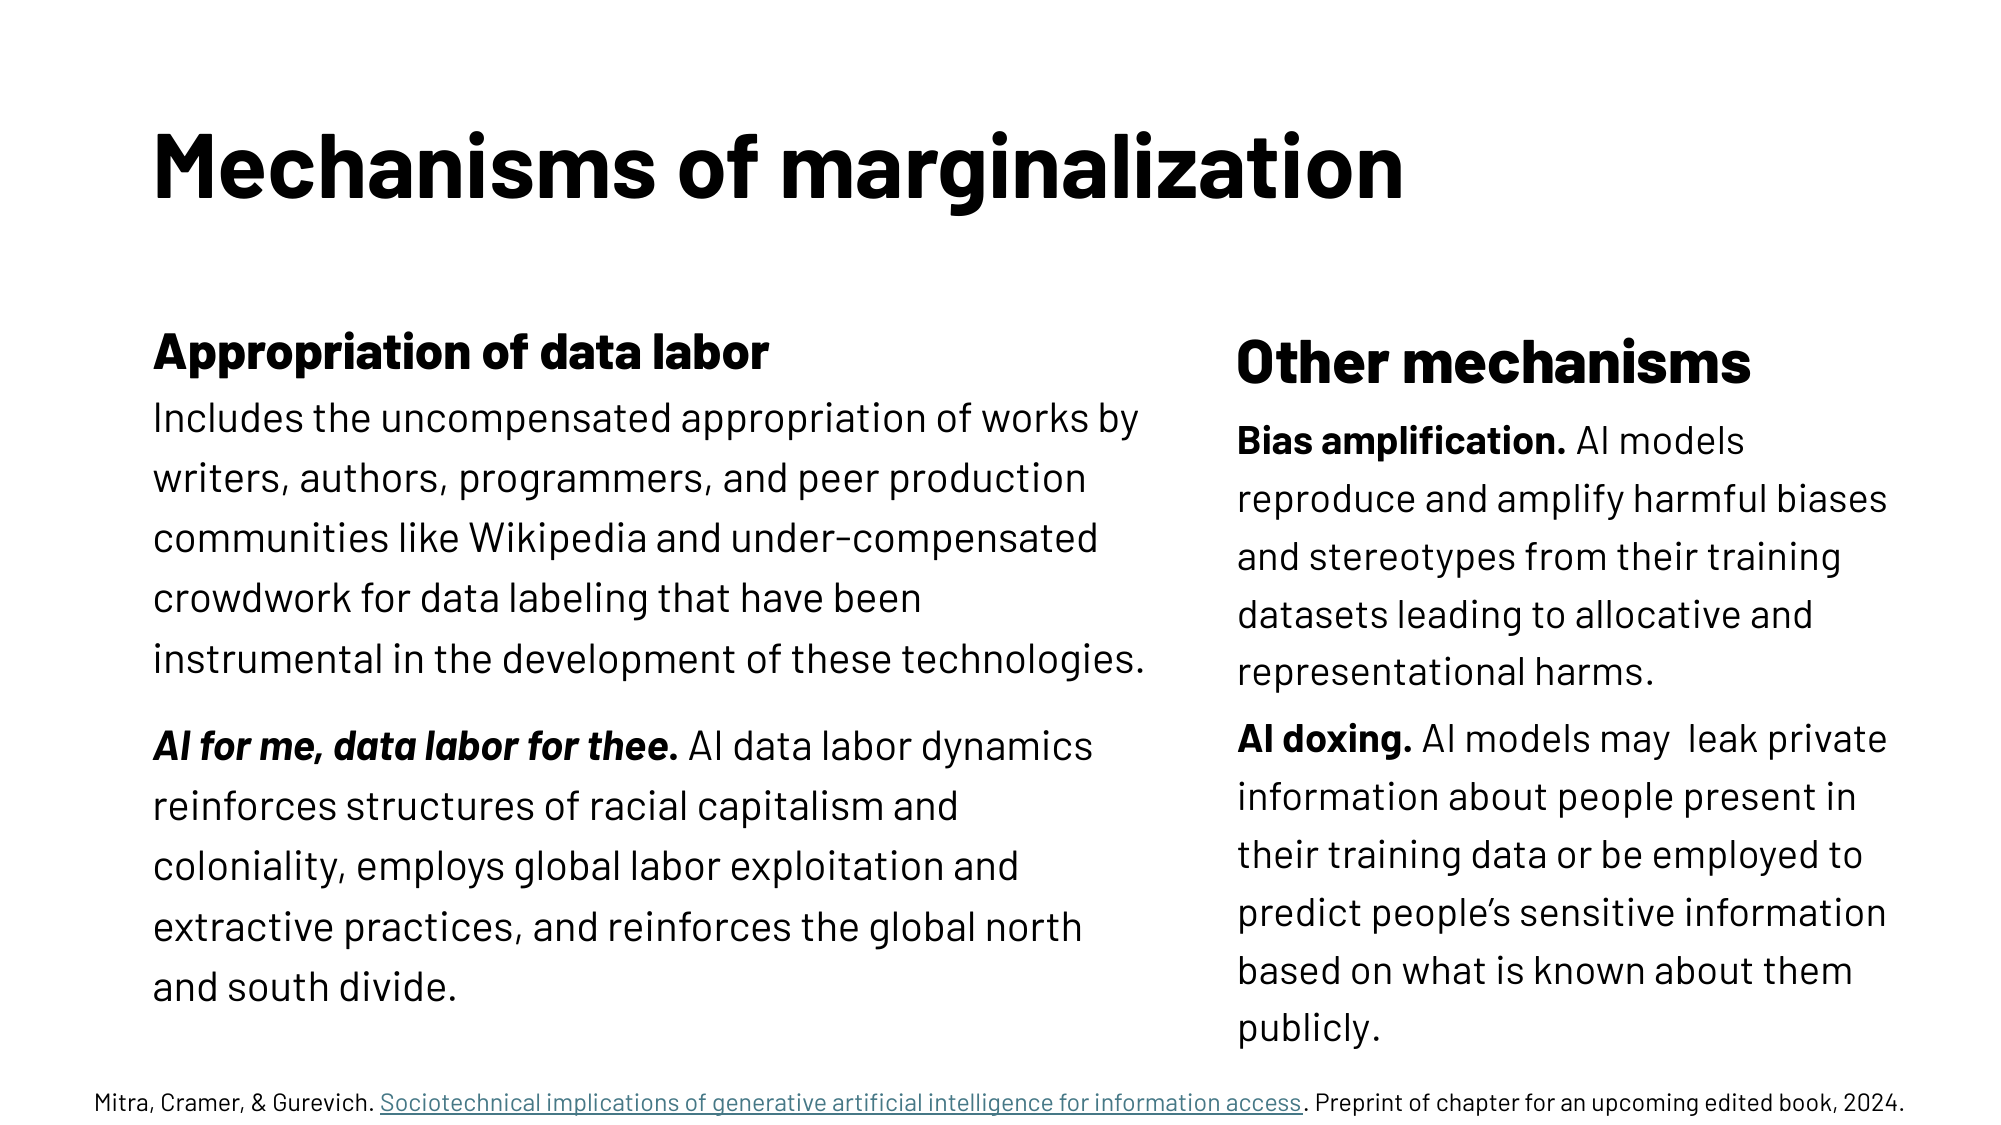

# Mechanisms of marginalization
Appropriation of data labor
Includes the uncompensated appropriation of works by writers, authors, programmers, and peer production communities like Wikipedia and under-compensated crowdwork for data labeling that have been instrumental in the development of these technologies.
AI for me, data labor for thee. AI data labor dynamics reinforces structures of racial capitalism and coloniality, employs global labor exploitation and extractive practices, and reinforces the global north and south divide.

Other mechanisms
Bias amplification. AI models reproduce and amplify harmful biases and stereotypes from their training datasets leading to allocative and representational harms.
AI doxing. AI models may  leak private information about people present in their training data or be employed to predict people’s sensitive information  based on what is known about them publicly.
Mitra, Cramer, & Gurevich. Sociotechnical implications of generative artificial intelligence for information access. Preprint of chapter for an upcoming edited book, 2024.